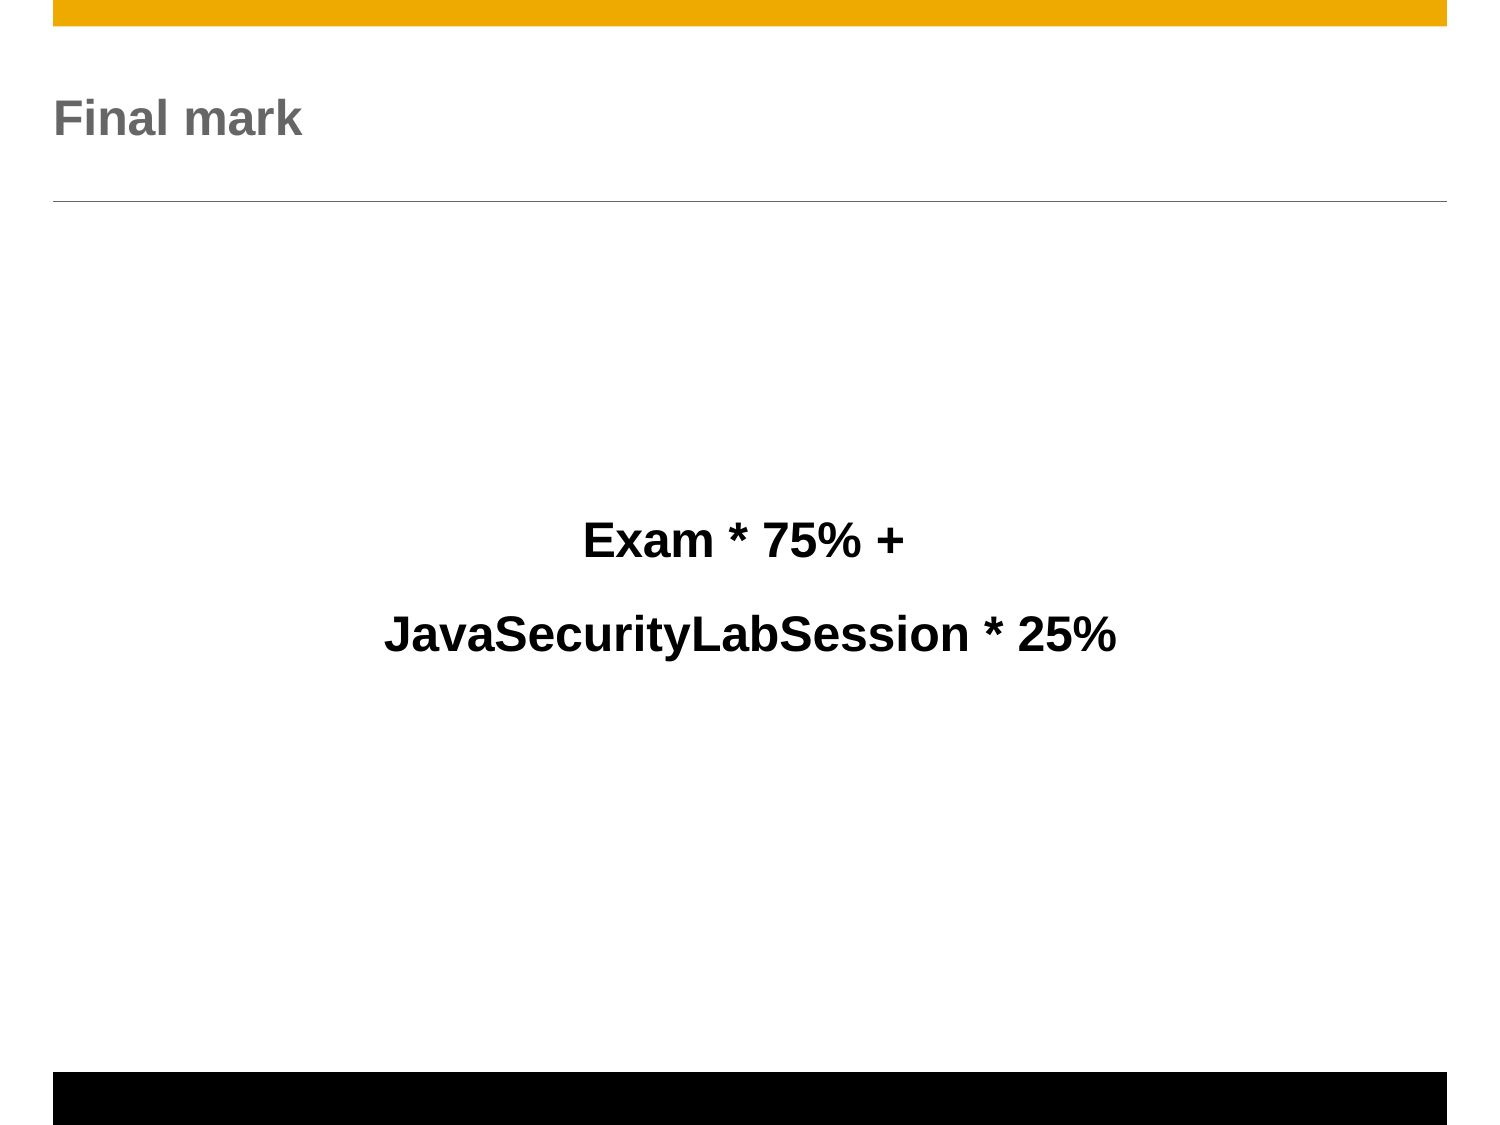

# Final mark

Exam * 75% +  JavaSecurityLabSession * 25%